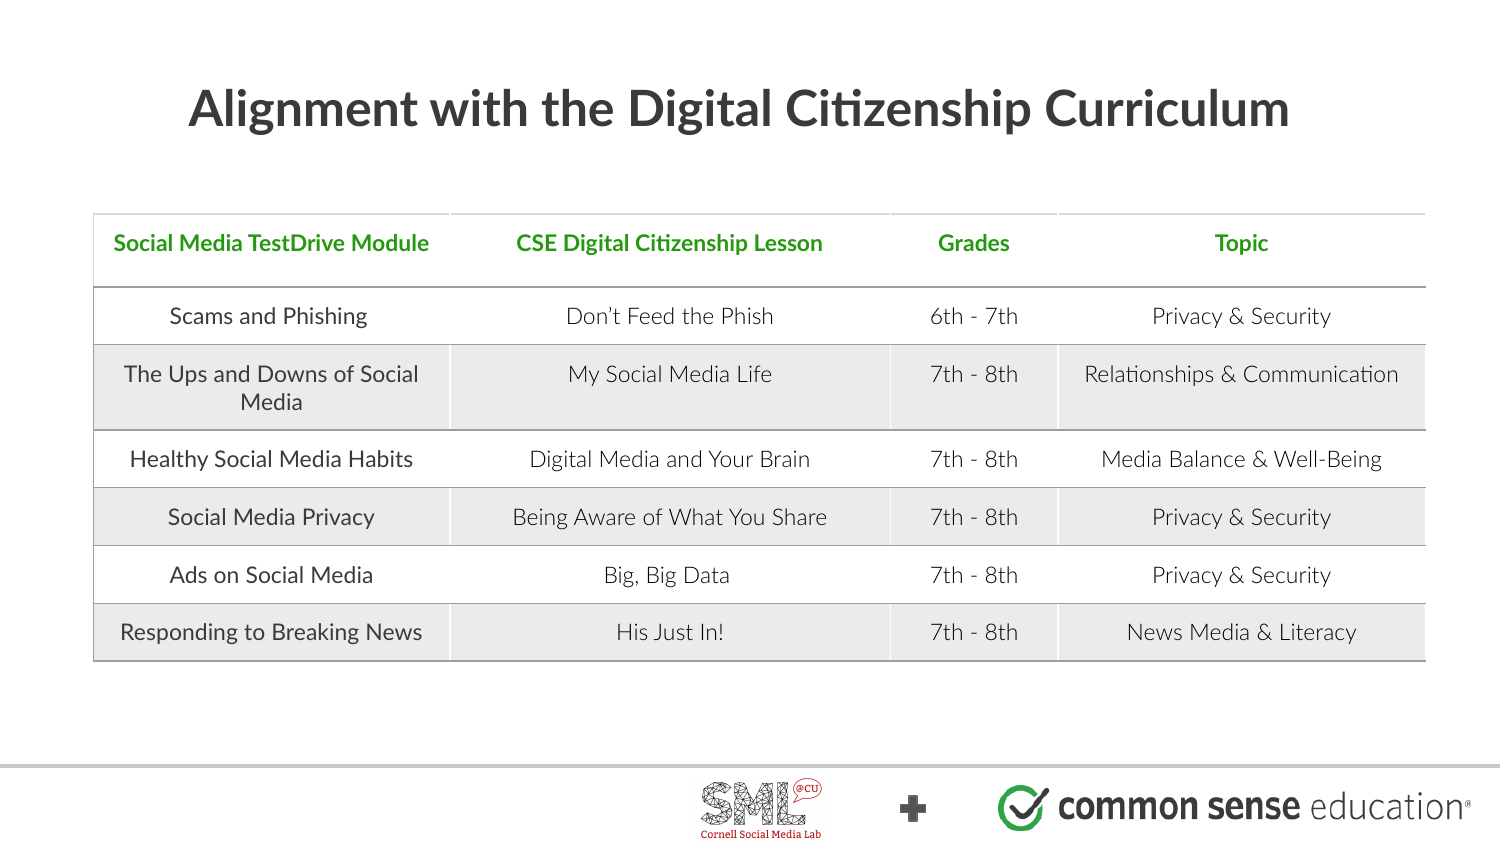

# Alignment with the Digital Citizenship Curriculum
| Social Media TestDrive Module | CSE Digital Citizenship Lesson | Grades | Topic |
| --- | --- | --- | --- |
| Scams and Phishing | Don’t Feed the Phish | 6th - 7th | Privacy & Security |
| The Ups and Downs of Social Media | My Social Media Life | 7th - 8th | Relationships & Communication |
| Healthy Social Media Habits | Digital Media and Your Brain | 7th - 8th | Media Balance & Well-Being |
| Social Media Privacy | Being Aware of What You Share | 7th - 8th | Privacy & Security |
| Ads on Social Media | Big, Big Data | 7th - 8th | Privacy & Security |
| Responding to Breaking News | His Just In! | 7th - 8th | News Media & Literacy |